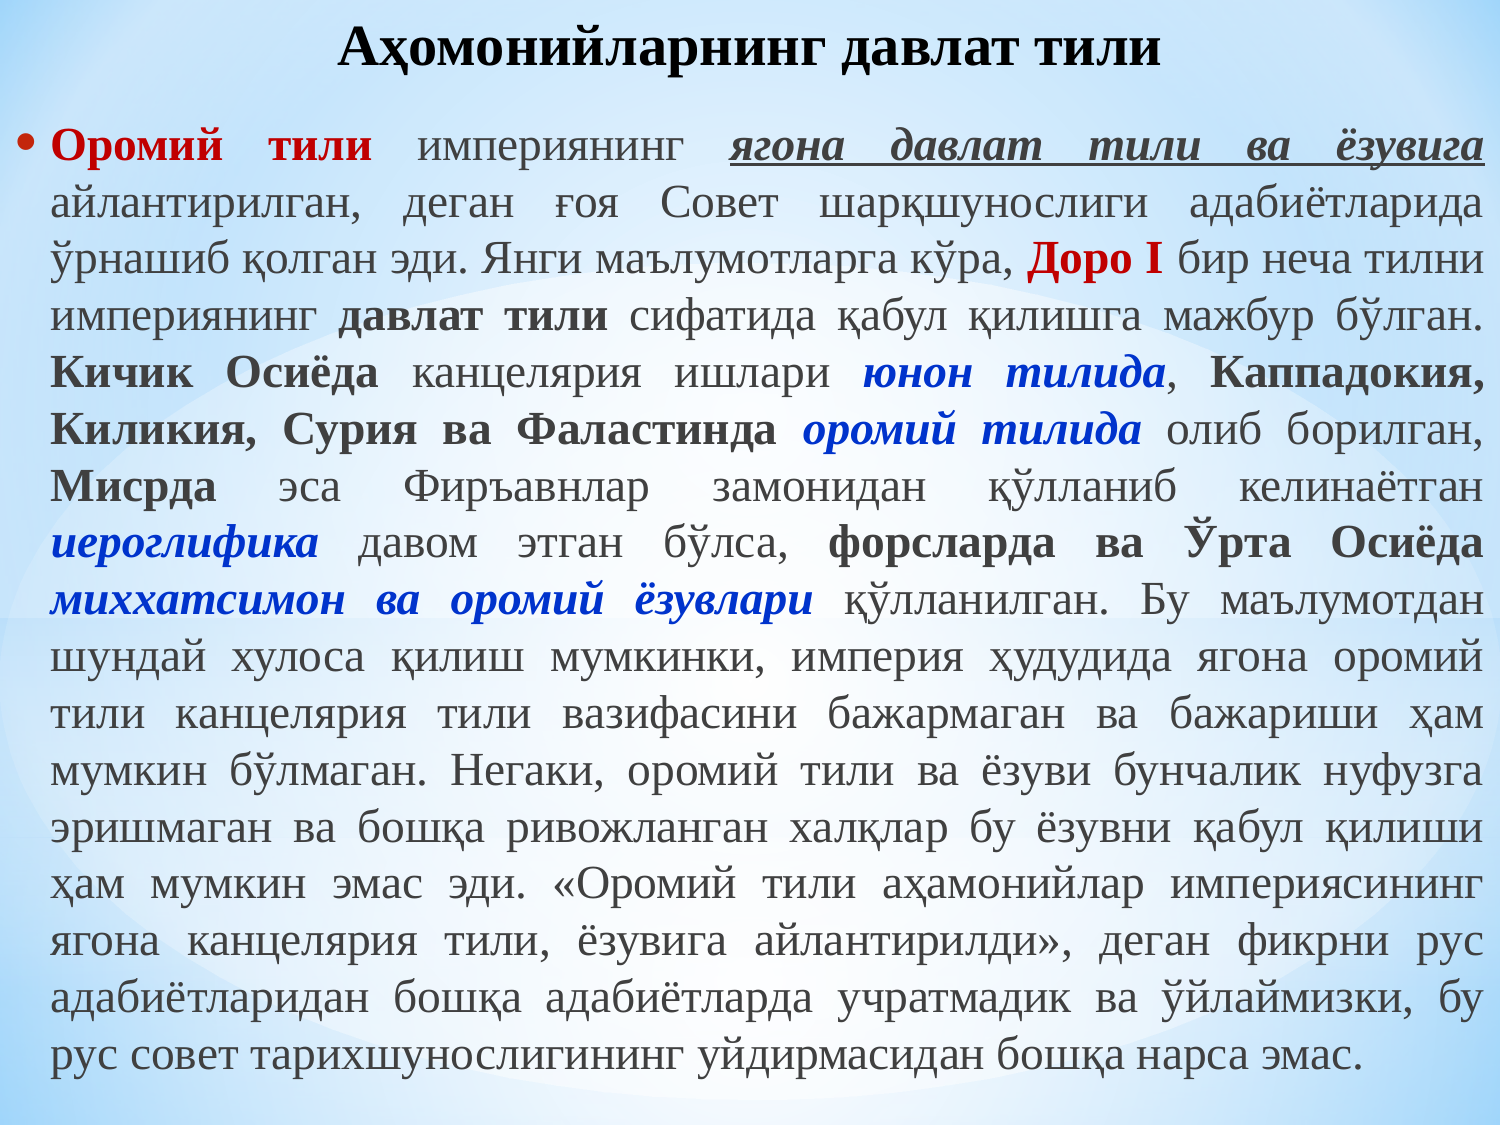

# Аҳомонийларнинг давлат тили
Оромий тили империянинг ягона давлат тили ва ёзувига айлантирилган, деган ғоя Совет шарқшунослиги адабиётларида ўрнашиб қолган эди. Янги маълумотларга кўра, Доро I бир неча тилни империянинг давлат тили сифатида қабул қилишга мажбур бўлган. Кичик Осиёда канцелярия ишлари юнон тилида, Каппадокия, Киликия, Сурия ва Фаластинда оромий тилида олиб борилган, Мисрда эса Фиръавнлар замонидан қўлланиб келинаётган иероглифика давом этган бўлса, форсларда ва Ўрта Осиёда миххатсимон ва оромий ёзувлари қўлланилган. Бу маълумотдан шундай хулоса қилиш мумкинки, империя ҳудудида ягона оромий тили канцелярия тили вазифасини бажармаган ва бажариши ҳам мумкин бўлмаган. Негаки, оромий тили ва ёзуви бунчалик нуфузга эришмаган ва бошқа ривожланган халқлар бу ёзувни қабул қилиши ҳам мумкин эмас эди. «Оромий тили аҳамонийлар империясининг ягона канцелярия тили, ёзувига айлантирилди», деган фикрни рус адабиётларидан бошқа адабиётларда учратмадик ва ўйлаймизки, бу рус совет тарихшунослигининг уйдирмасидан бошқа нарса эмас.